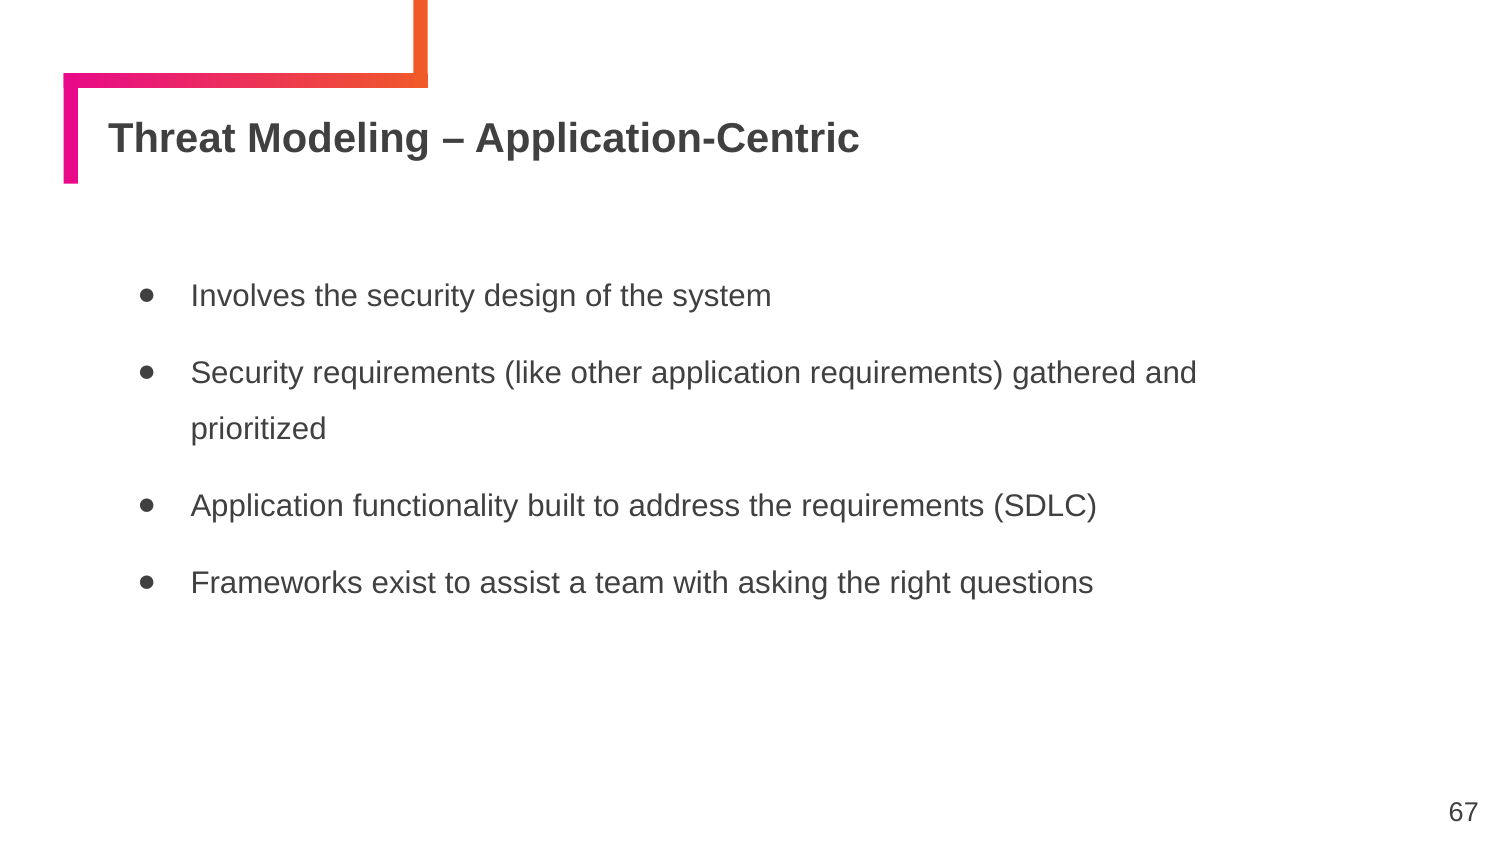

# Threat Modeling – Application-Centric
Involves the security design of the system
Security requirements (like other application requirements) gathered and prioritized
Application functionality built to address the requirements (SDLC)
Frameworks exist to assist a team with asking the right questions
67